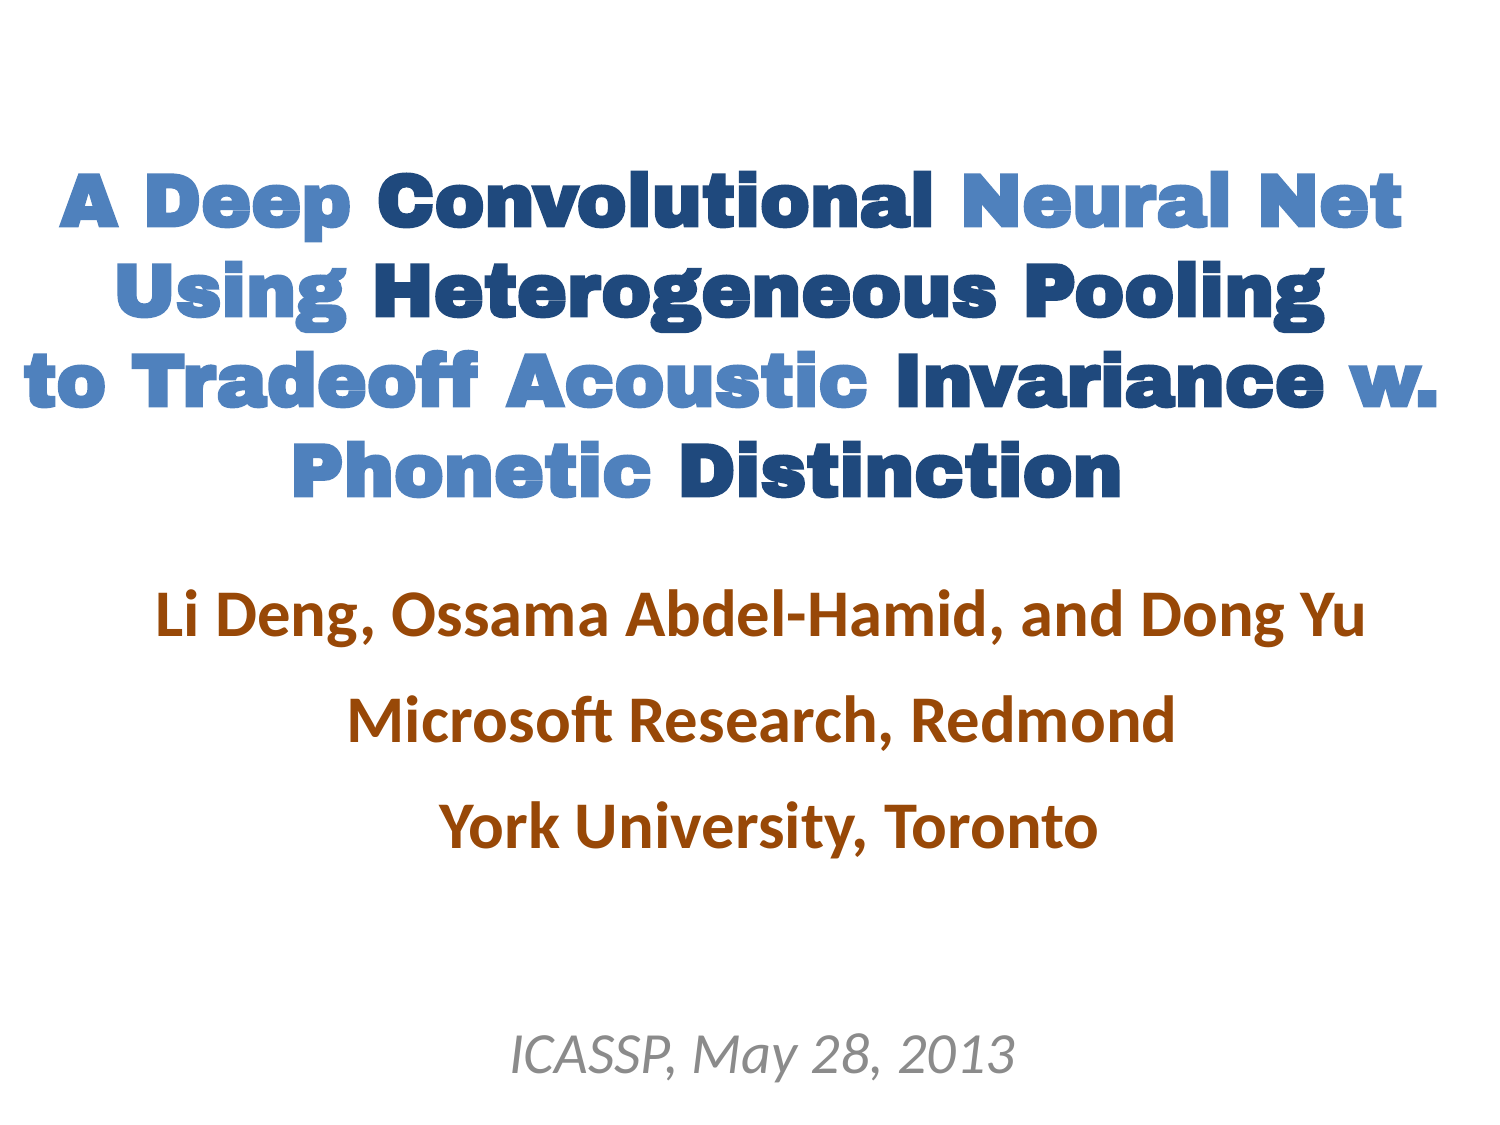

# A Deep Convolutional Neural Net Using Heterogeneous Pooling to Tradeoff Acoustic Invariance w. Phonetic Distinction
Li Deng, Ossama Abdel-Hamid, and Dong Yu
Microsoft Research, Redmond
 York University, Toronto

ICASSP, May 28, 2013